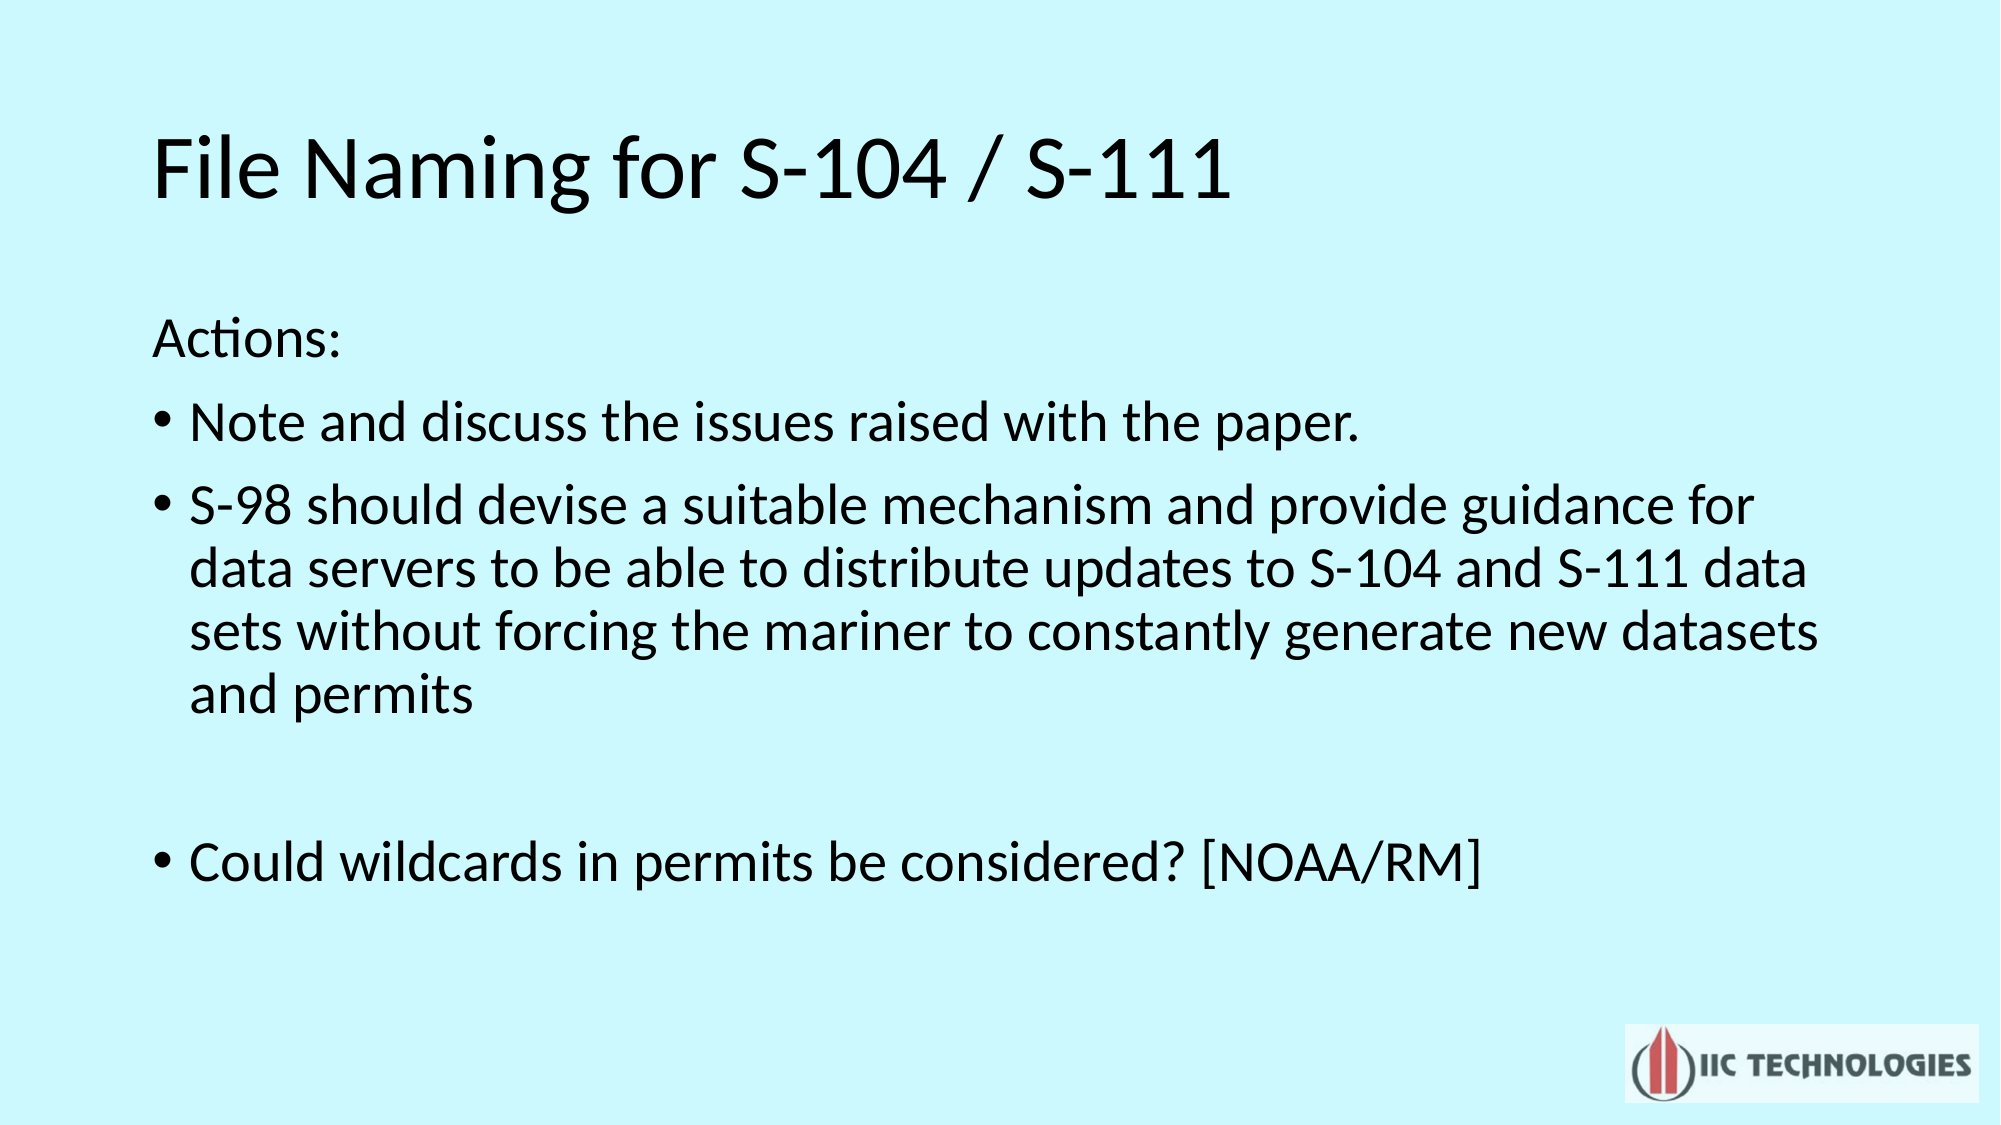

# File Naming for S-104 / S-111
Actions:
Note and discuss the issues raised with the paper.
S-98 should devise a suitable mechanism and provide guidance for data servers to be able to distribute updates to S-104 and S-111 data sets without forcing the mariner to constantly generate new datasets and permits

Could wildcards in permits be considered? [NOAA/RM]